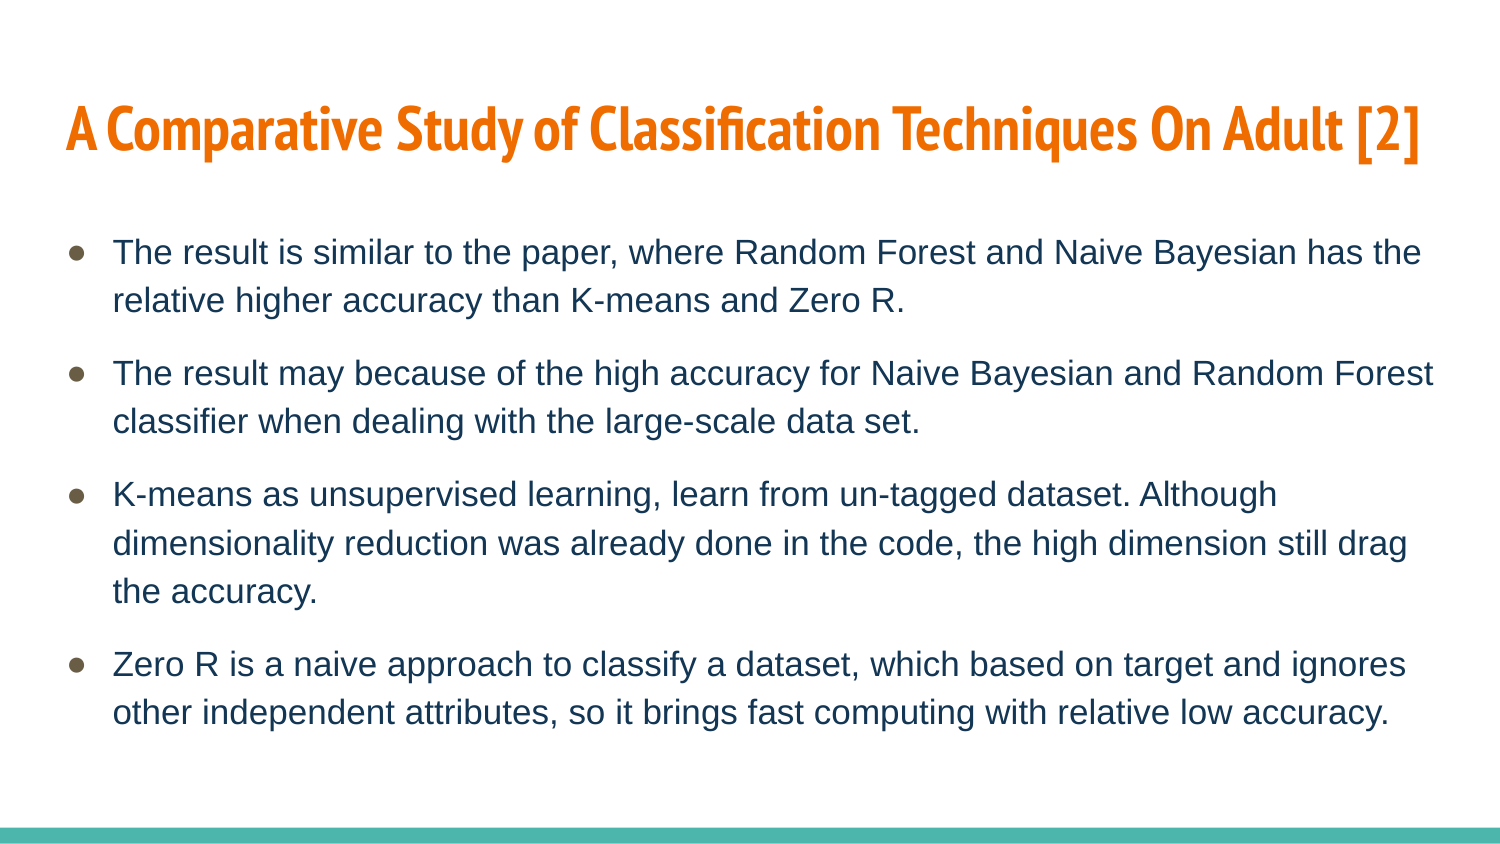

# A Comparative Study of Classification Techniques On Adult [2]
The result is similar to the paper, where Random Forest and Naive Bayesian has the relative higher accuracy than K-means and Zero R.
The result may because of the high accuracy for Naive Bayesian and Random Forest classifier when dealing with the large-scale data set.
K-means as unsupervised learning, learn from un-tagged dataset. Although dimensionality reduction was already done in the code, the high dimension still drag the accuracy.
Zero R is a naive approach to classify a dataset, which based on target and ignores other independent attributes, so it brings fast computing with relative low accuracy.